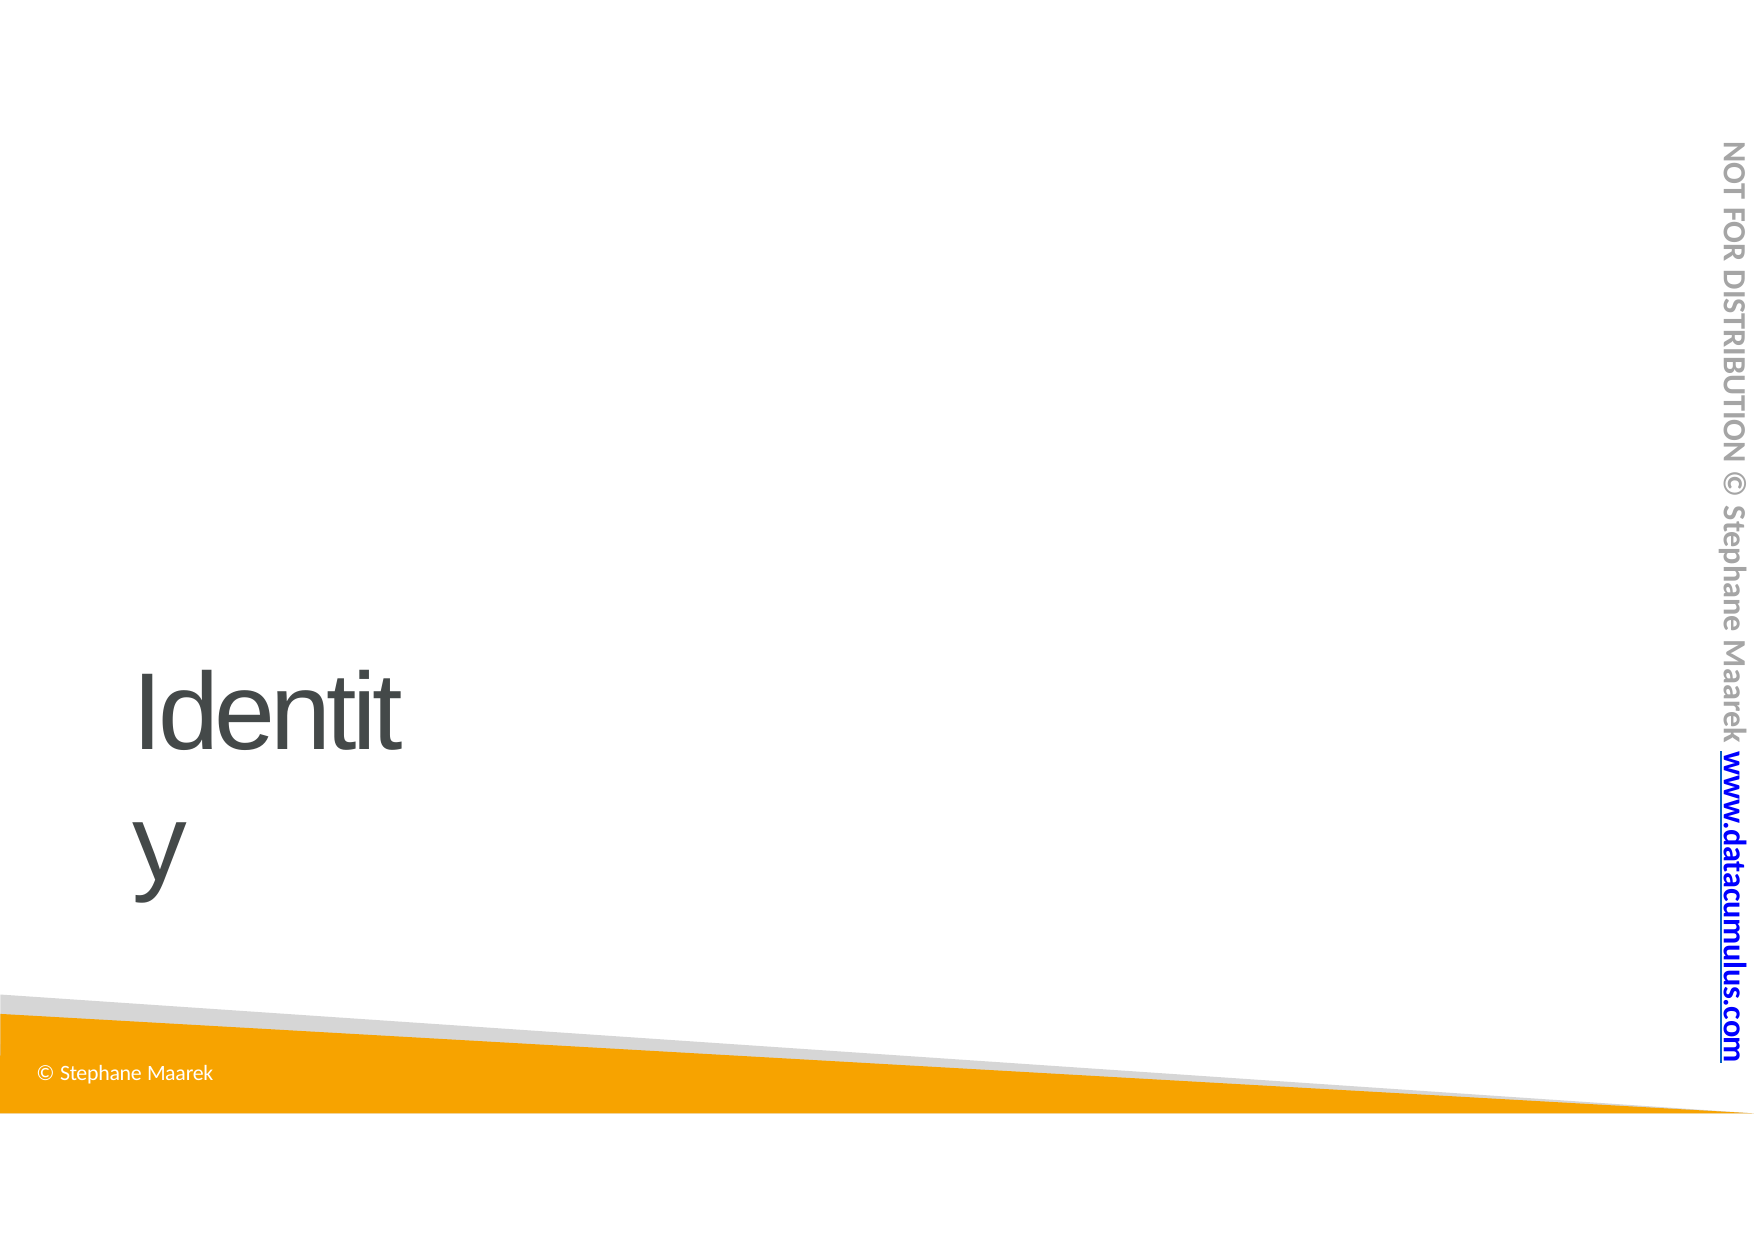

NOT FOR DISTRIBUTION © Stephane Maarek www.datacumulus.com
# Identity
© Stephane Maarek